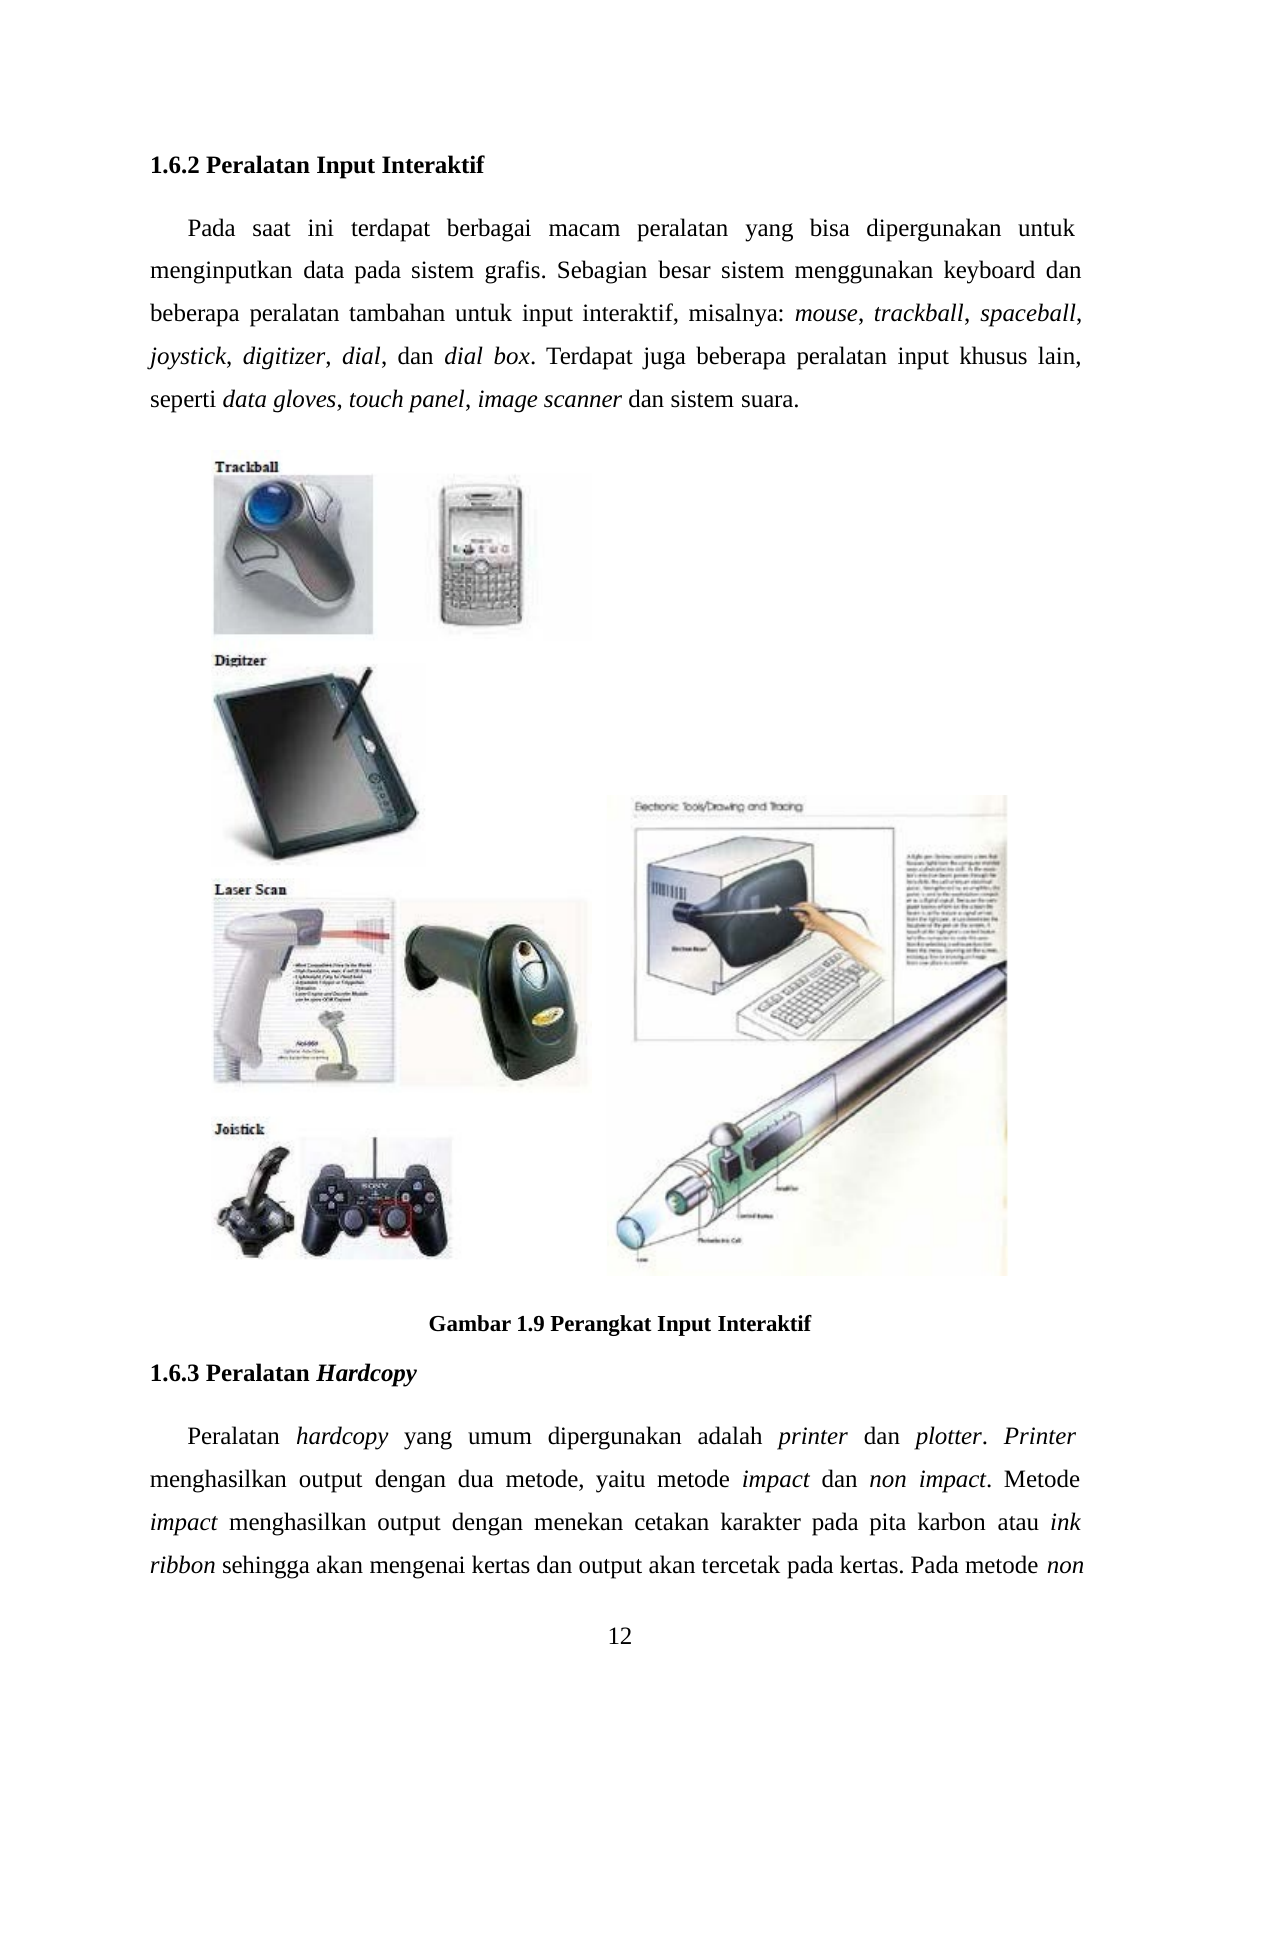

1.6.2 Peralatan Input Interaktif
Pada saat ini terdapat berbagai macam peralatan yang bisa dipergunakan untuk  menginputkan data pada sistem grafis. Sebagian besar sistem menggunakan keyboard dan  beberapa peralatan tambahan untuk input interaktif, misalnya: mouse, trackball, spaceball,  joystick, digitizer, dial, dan dial box. Terdapat juga beberapa peralatan input khusus lain,  seperti data gloves, touch panel, image scanner dan sistem suara.

Gambar 1.9 Perangkat Input Interaktif
1.6.3 Peralatan Hardcopy
Peralatan hardcopy yang umum dipergunakan adalah printer dan plotter. Printer  menghasilkan output dengan dua metode, yaitu metode impact dan non impact. Metode  impact menghasilkan output dengan menekan cetakan karakter pada pita karbon atau ink  ribbon sehingga akan mengenai kertas dan output akan tercetak pada kertas. Pada metode non
12